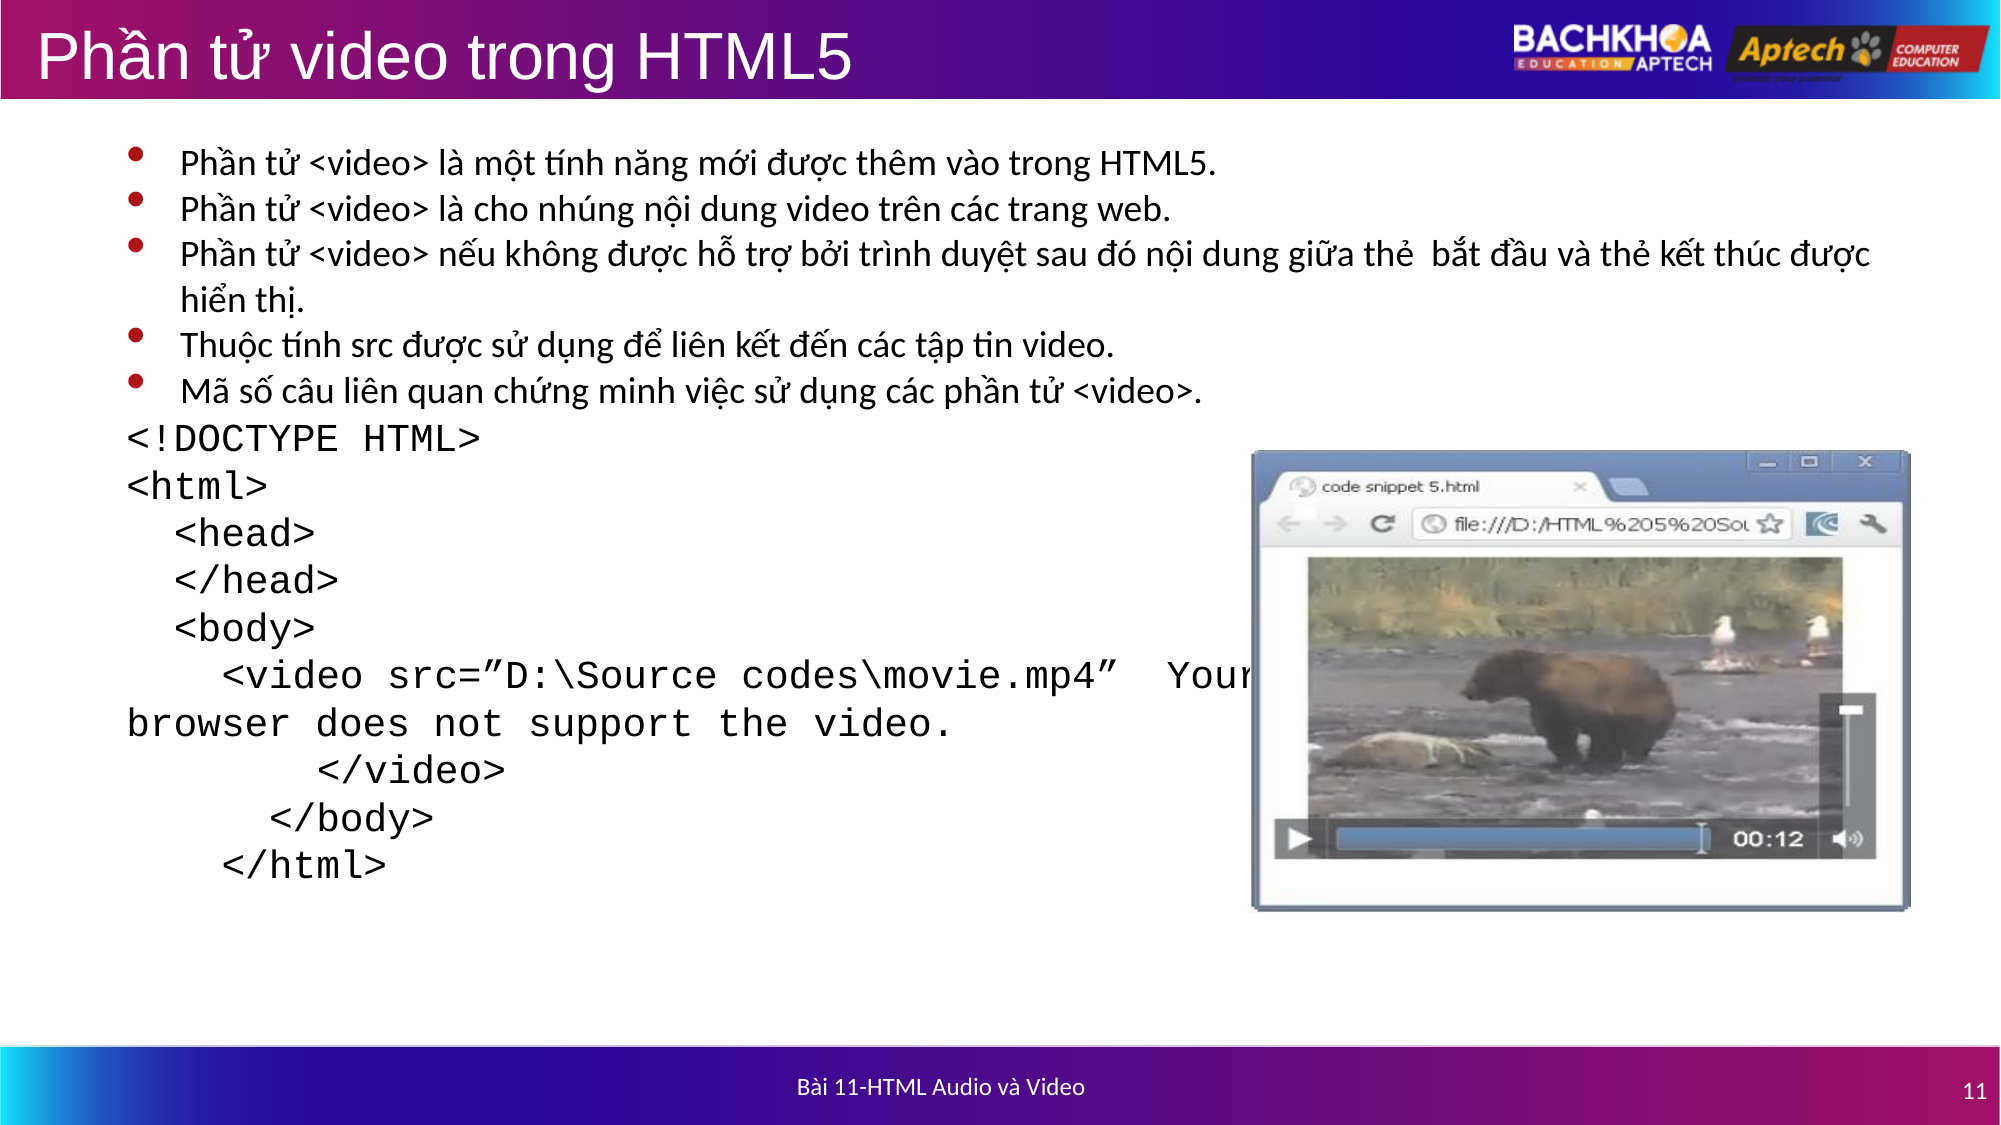

# Phần tử video trong HTML5

Phần tử <video> là một tính năng mới được thêm vào trong HTML5.
Phần tử <video> là cho nhúng nội dung video trên các trang web.
Phần tử <video> nếu không được hỗ trợ bởi trình duyệt sau đó nội dung giữa thẻ  bắt đầu và thẻ kết thúc được hiển thị.
Thuộc tính src được sử dụng để liên kết đến các tập tin video.
Mã số câu liên quan chứng minh việc sử dụng các phần tử <video>.
<!DOCTYPE HTML>
<html>
<head>
</head>
<body>
<video src=”D:\Source codes\movie.mp4”  Your browser does not support the video.
</video>
</body>
</html>

>
Bài 11-HTML Audio và Video
11